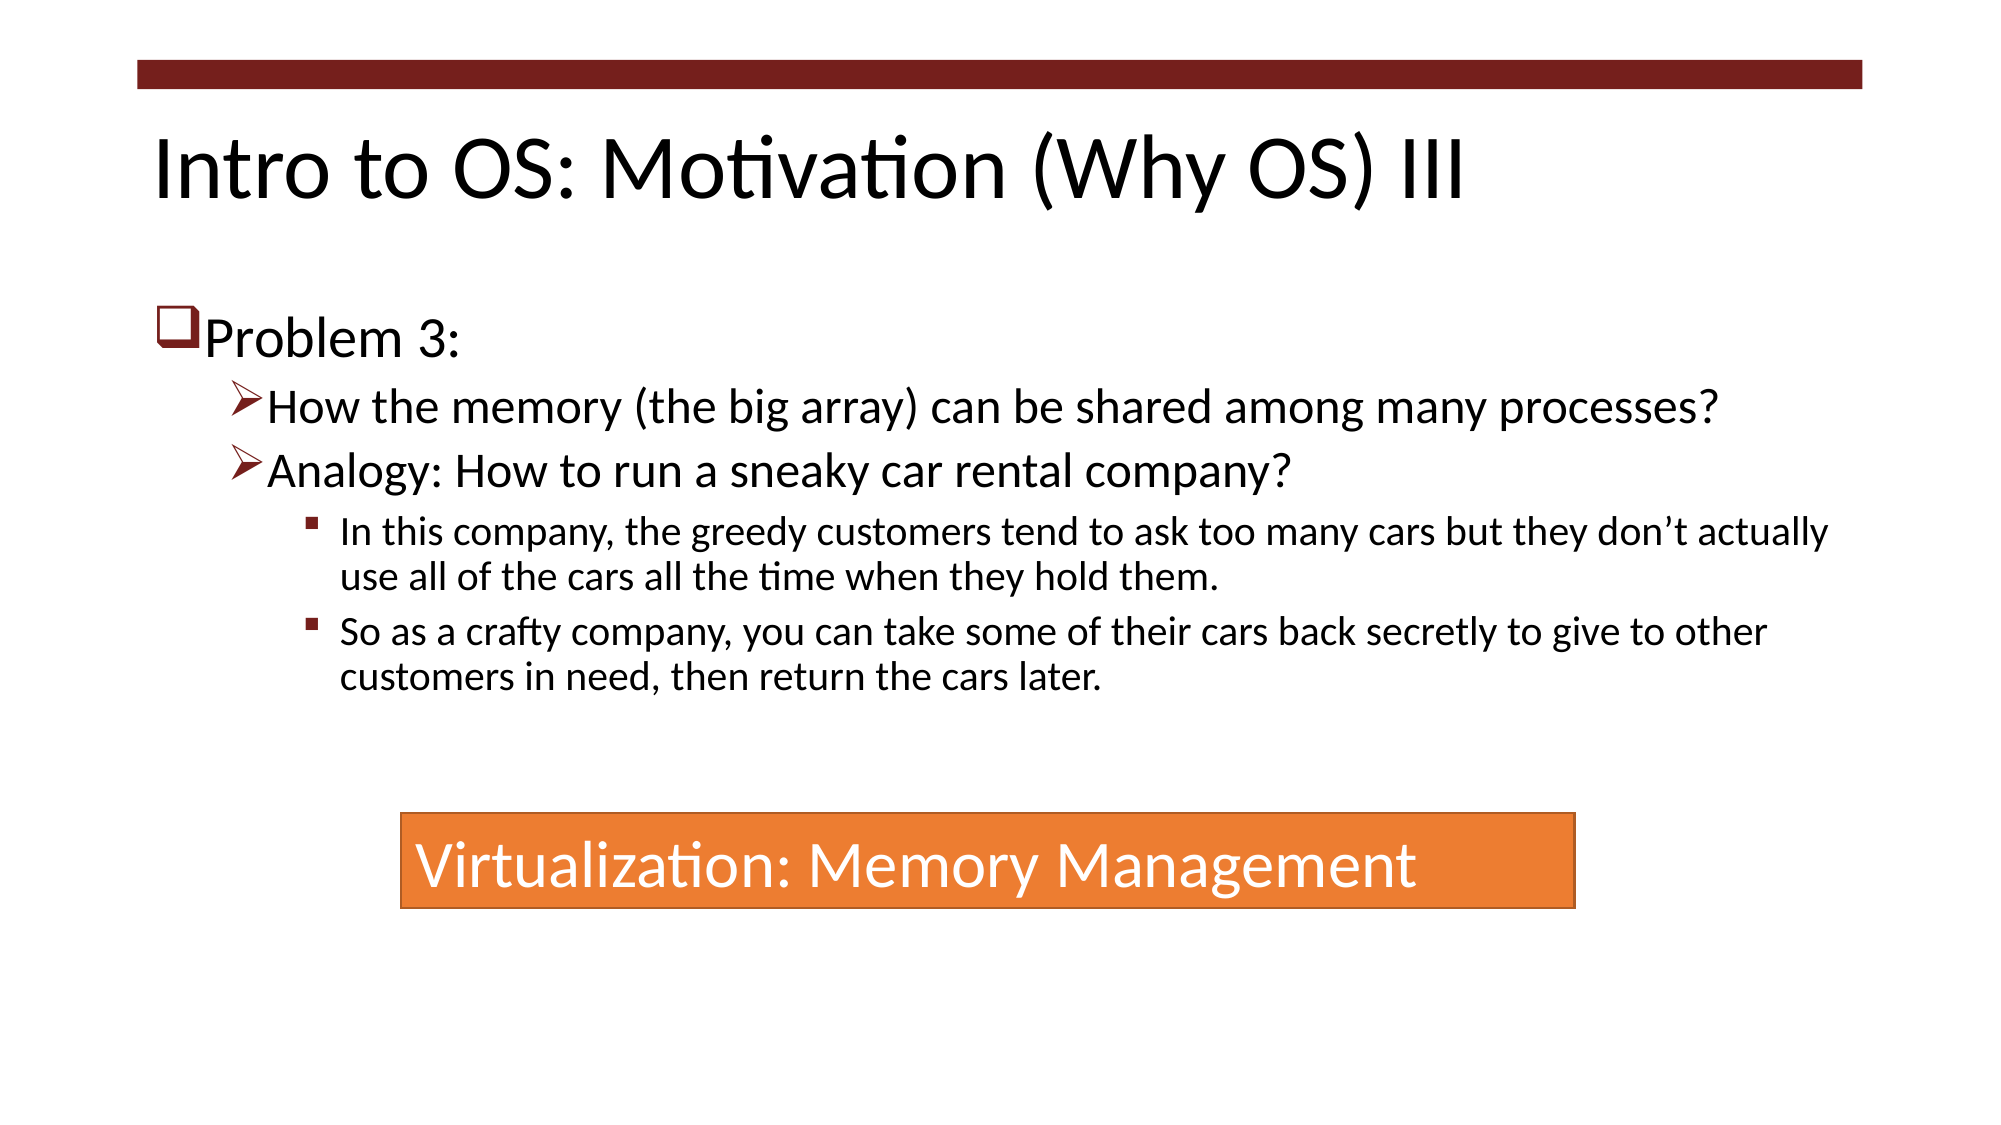

# Intro to OS: Motivation (Why OS) III
Problem 3:
How the memory (the big array) can be shared among many processes?
Analogy: How to run a sneaky car rental company?
In this company, the greedy customers tend to ask too many cars but they don’t actually use all of the cars all the time when they hold them.
So as a crafty company, you can take some of their cars back secretly to give to other customers in need, then return the cars later.

Virtualization: Memory Management